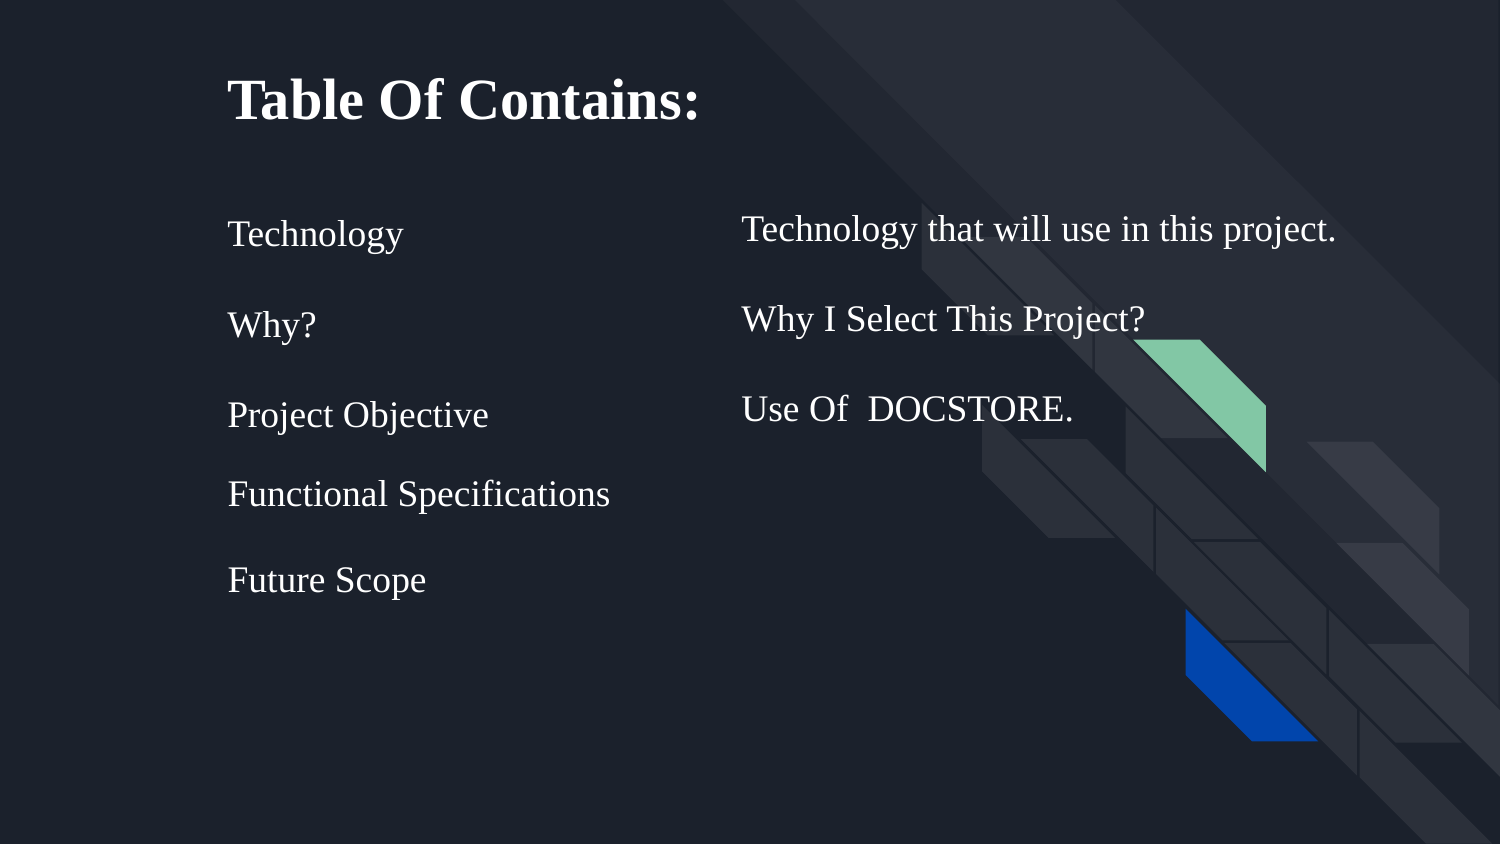

# Table Of Contains:
Technology that will use in this project.

Why I Select This Project?

Use Of  DOCSTORE.

Technology
Why?
Project Objective
Functional Specifications
Future Scope